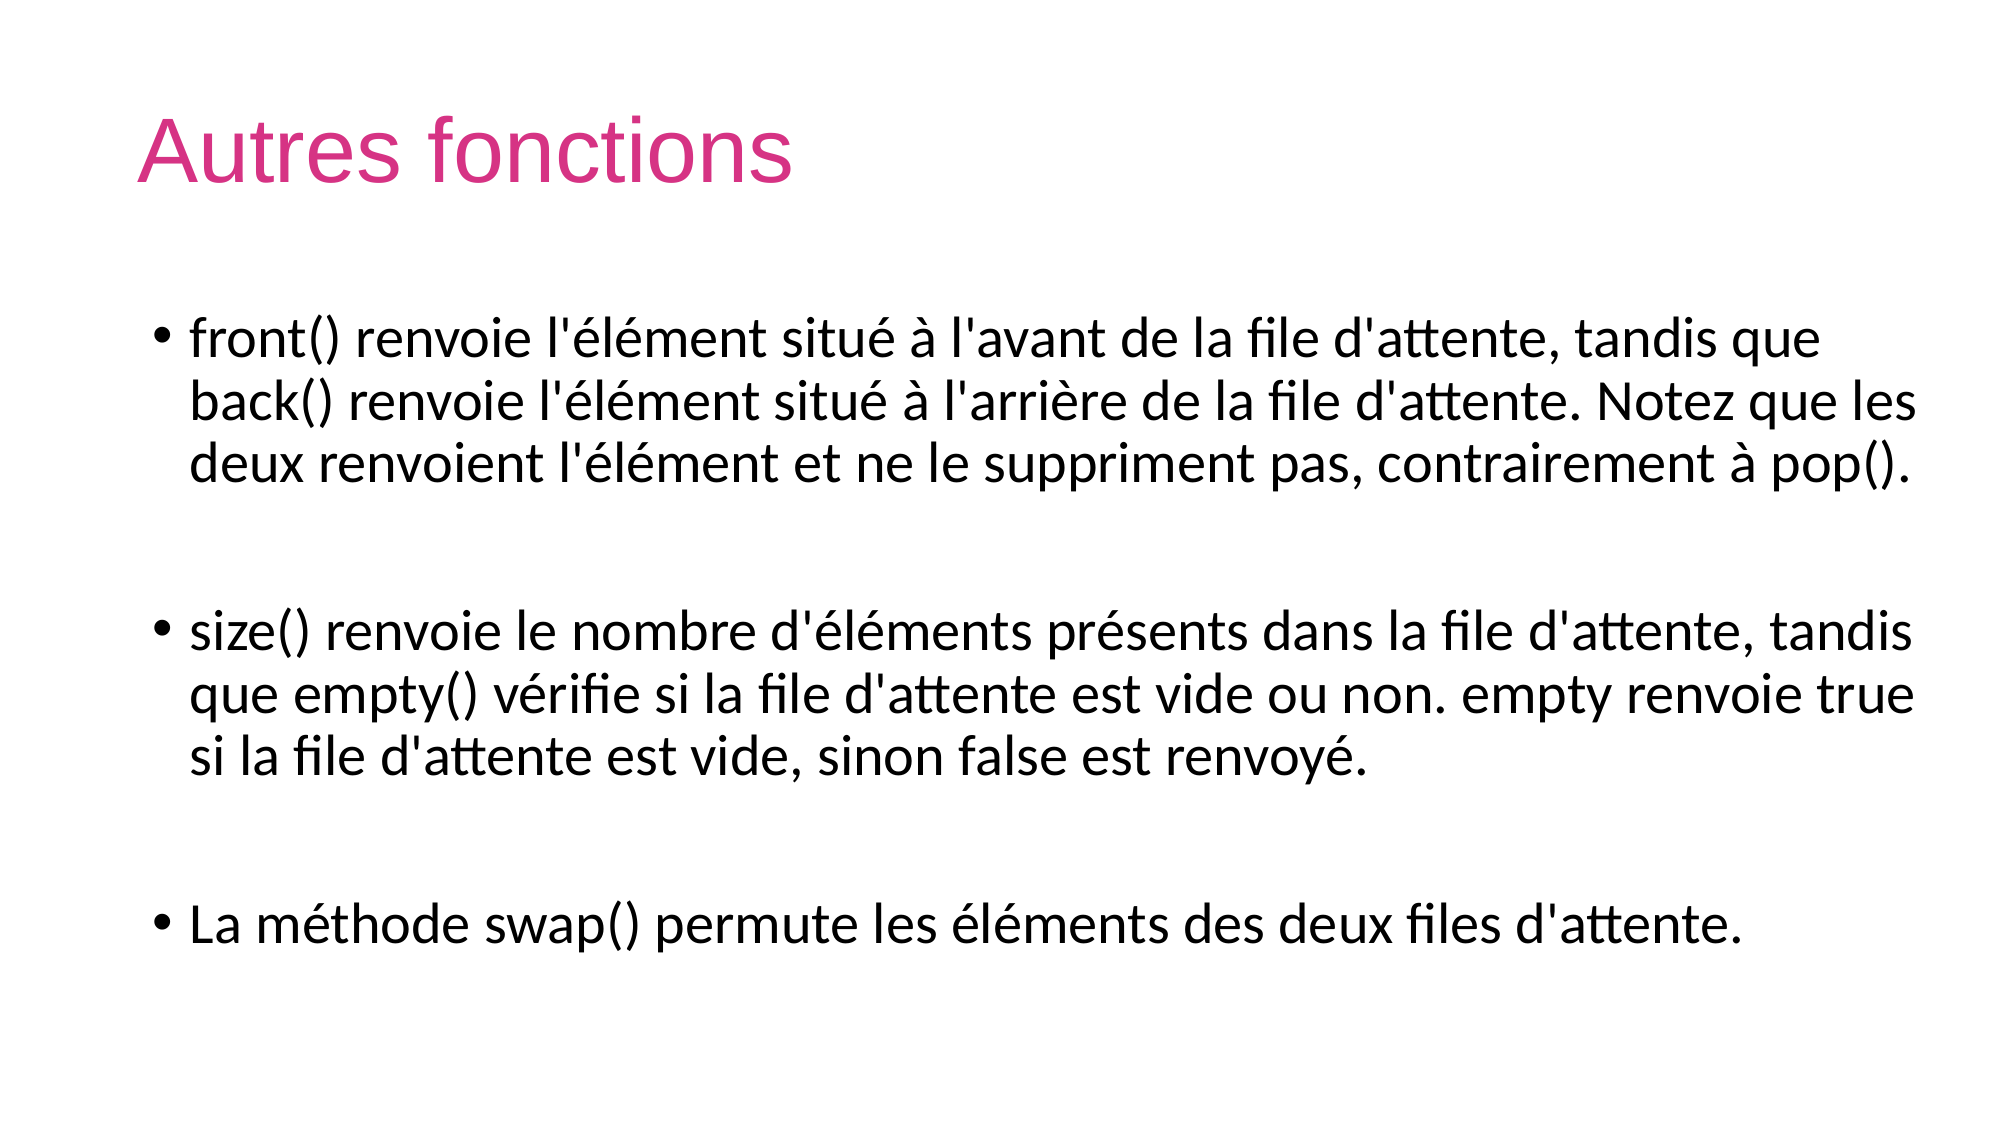

# Autres fonctions

front() renvoie l'élément situé à l'avant de la file d'attente, tandis que back() renvoie l'élément situé à l'arrière de la file d'attente. Notez que les deux renvoient l'élément et ne le suppriment pas, contrairement à pop().

size() renvoie le nombre d'éléments présents dans la file d'attente, tandis que empty() vérifie si la file d'attente est vide ou non. empty renvoie true si la file d'attente est vide, sinon false est renvoyé.

La méthode swap() permute les éléments des deux files d'attente.